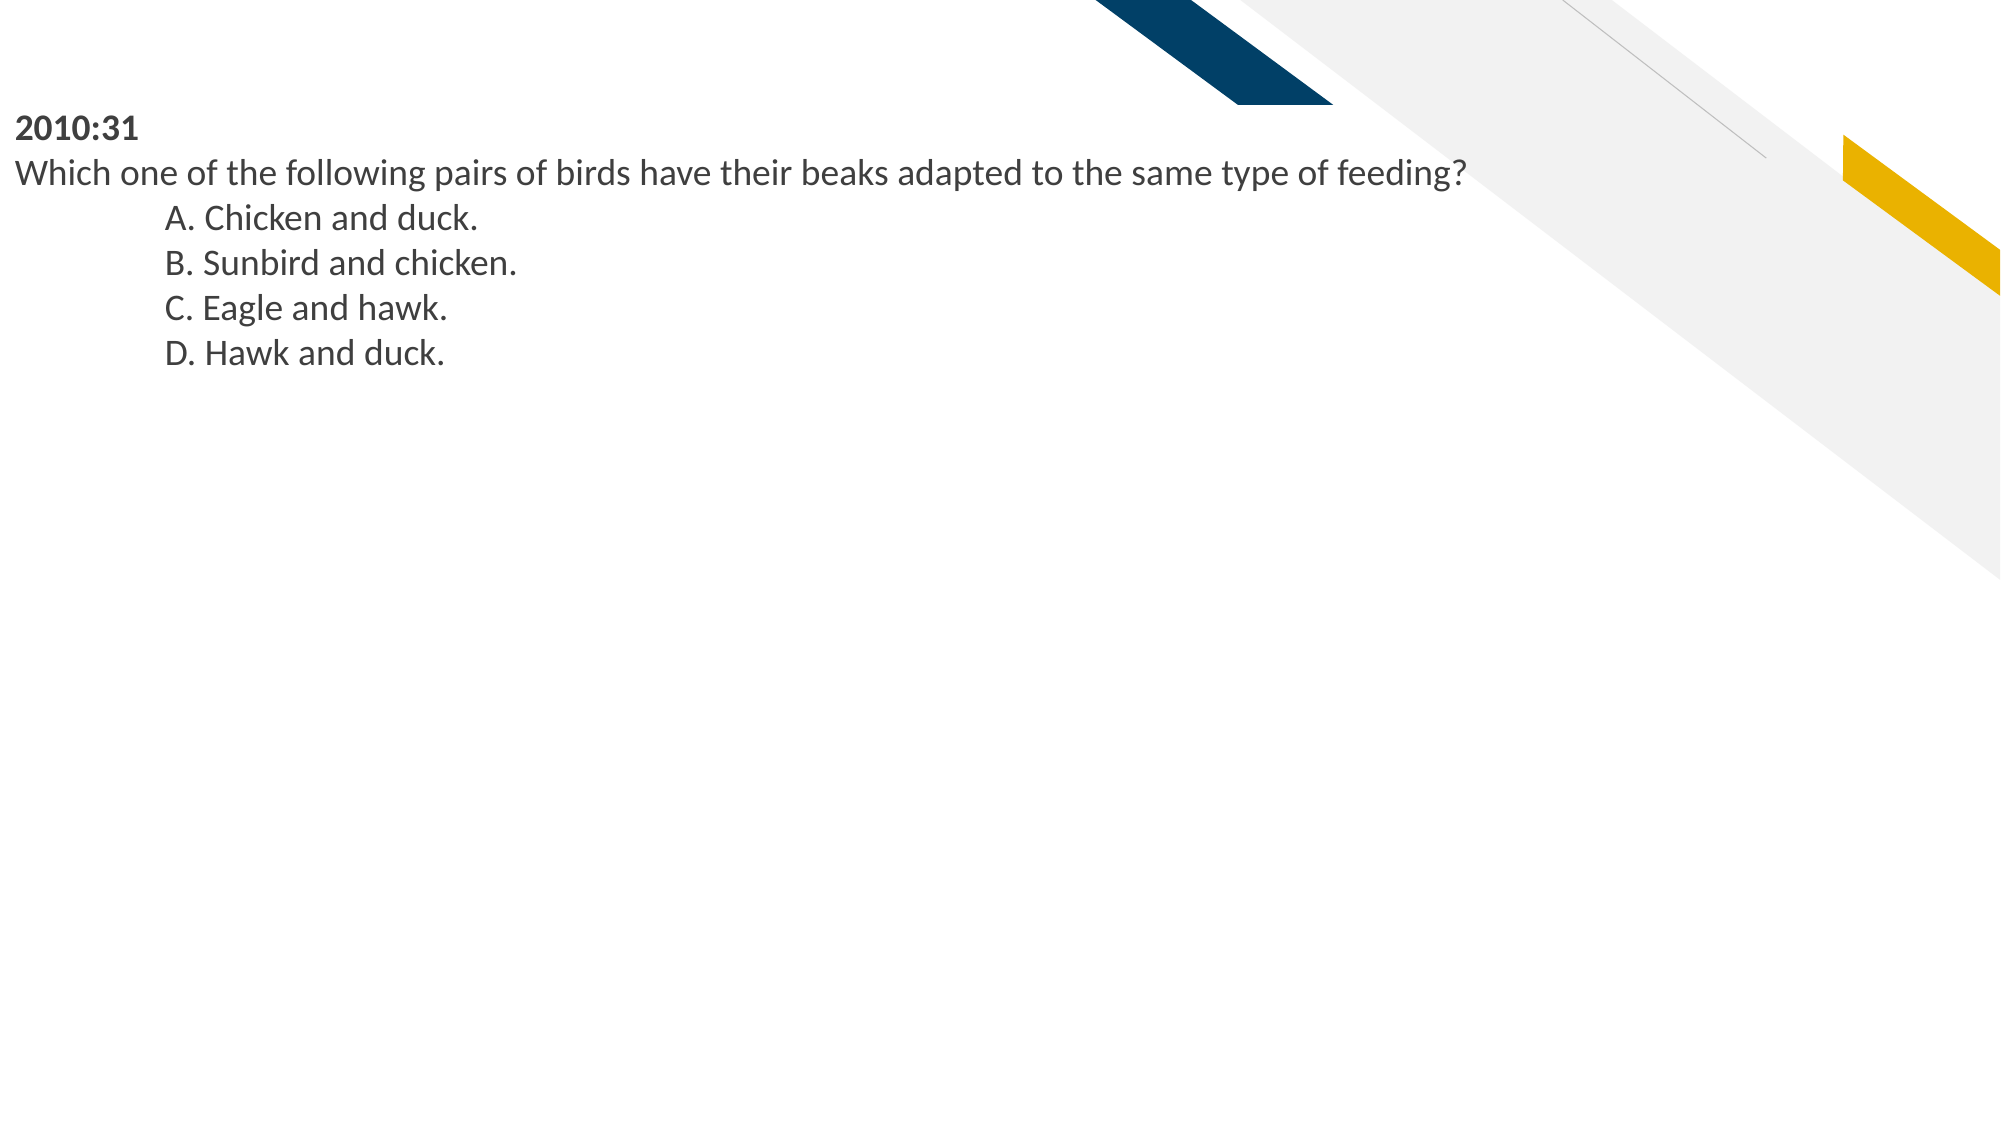

2010:31
Which one of the following pairs of birds have their beaks adapted to the same type of feeding?
	A. Chicken and duck.
	B. Sunbird and chicken.
	C. Eagle and hawk.
	D. Hawk and duck.